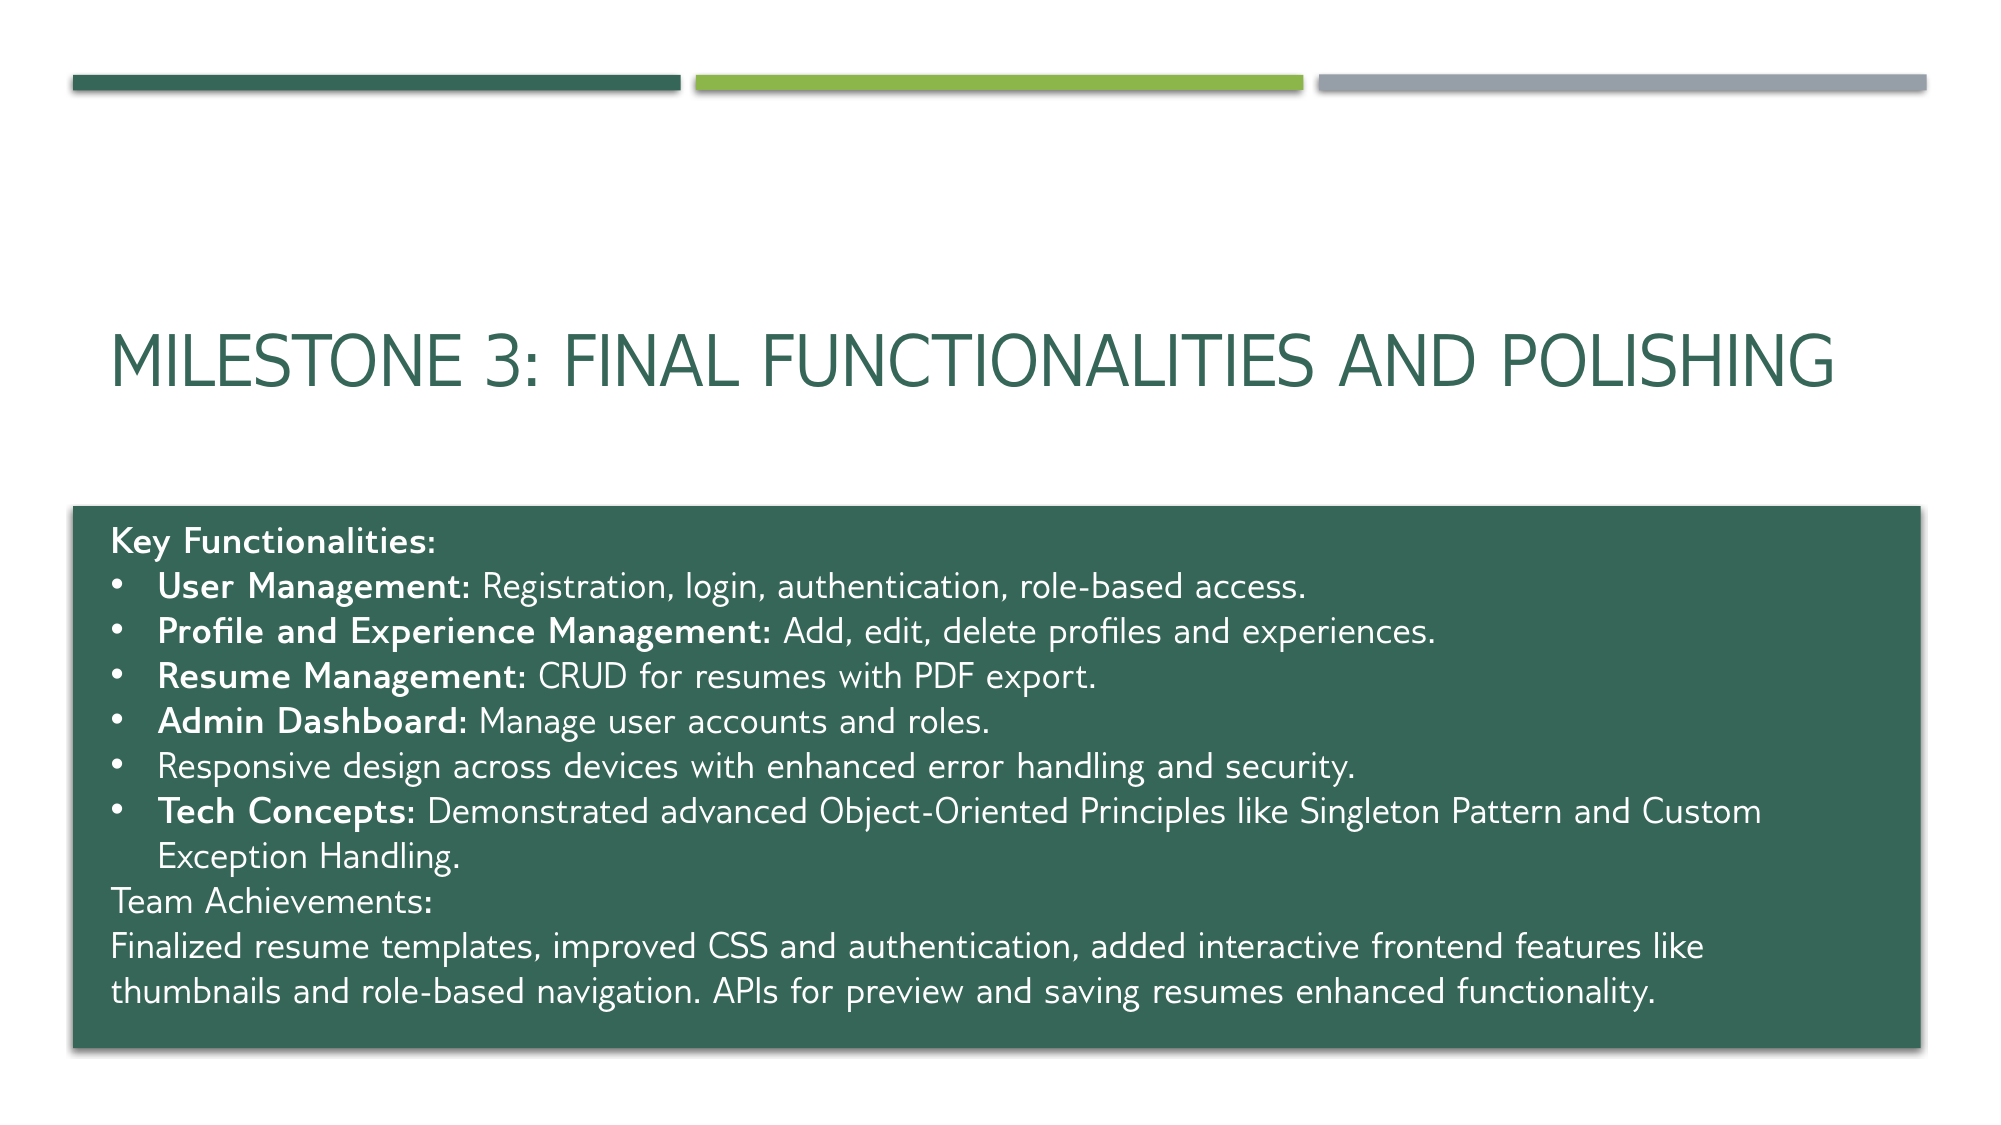

# Milestone 3: Final Functionalities and Polishing
Key Functionalities:
User Management: Registration, login, authentication, role-based access.
Profile and Experience Management: Add, edit, delete profiles and experiences.
Resume Management: CRUD for resumes with PDF export.
Admin Dashboard: Manage user accounts and roles.
Responsive design across devices with enhanced error handling and security.
Tech Concepts: Demonstrated advanced Object-Oriented Principles like Singleton Pattern and Custom Exception Handling.
Team Achievements:
Finalized resume templates, improved CSS and authentication, added interactive frontend features like thumbnails and role-based navigation. APIs for preview and saving resumes enhanced functionality.